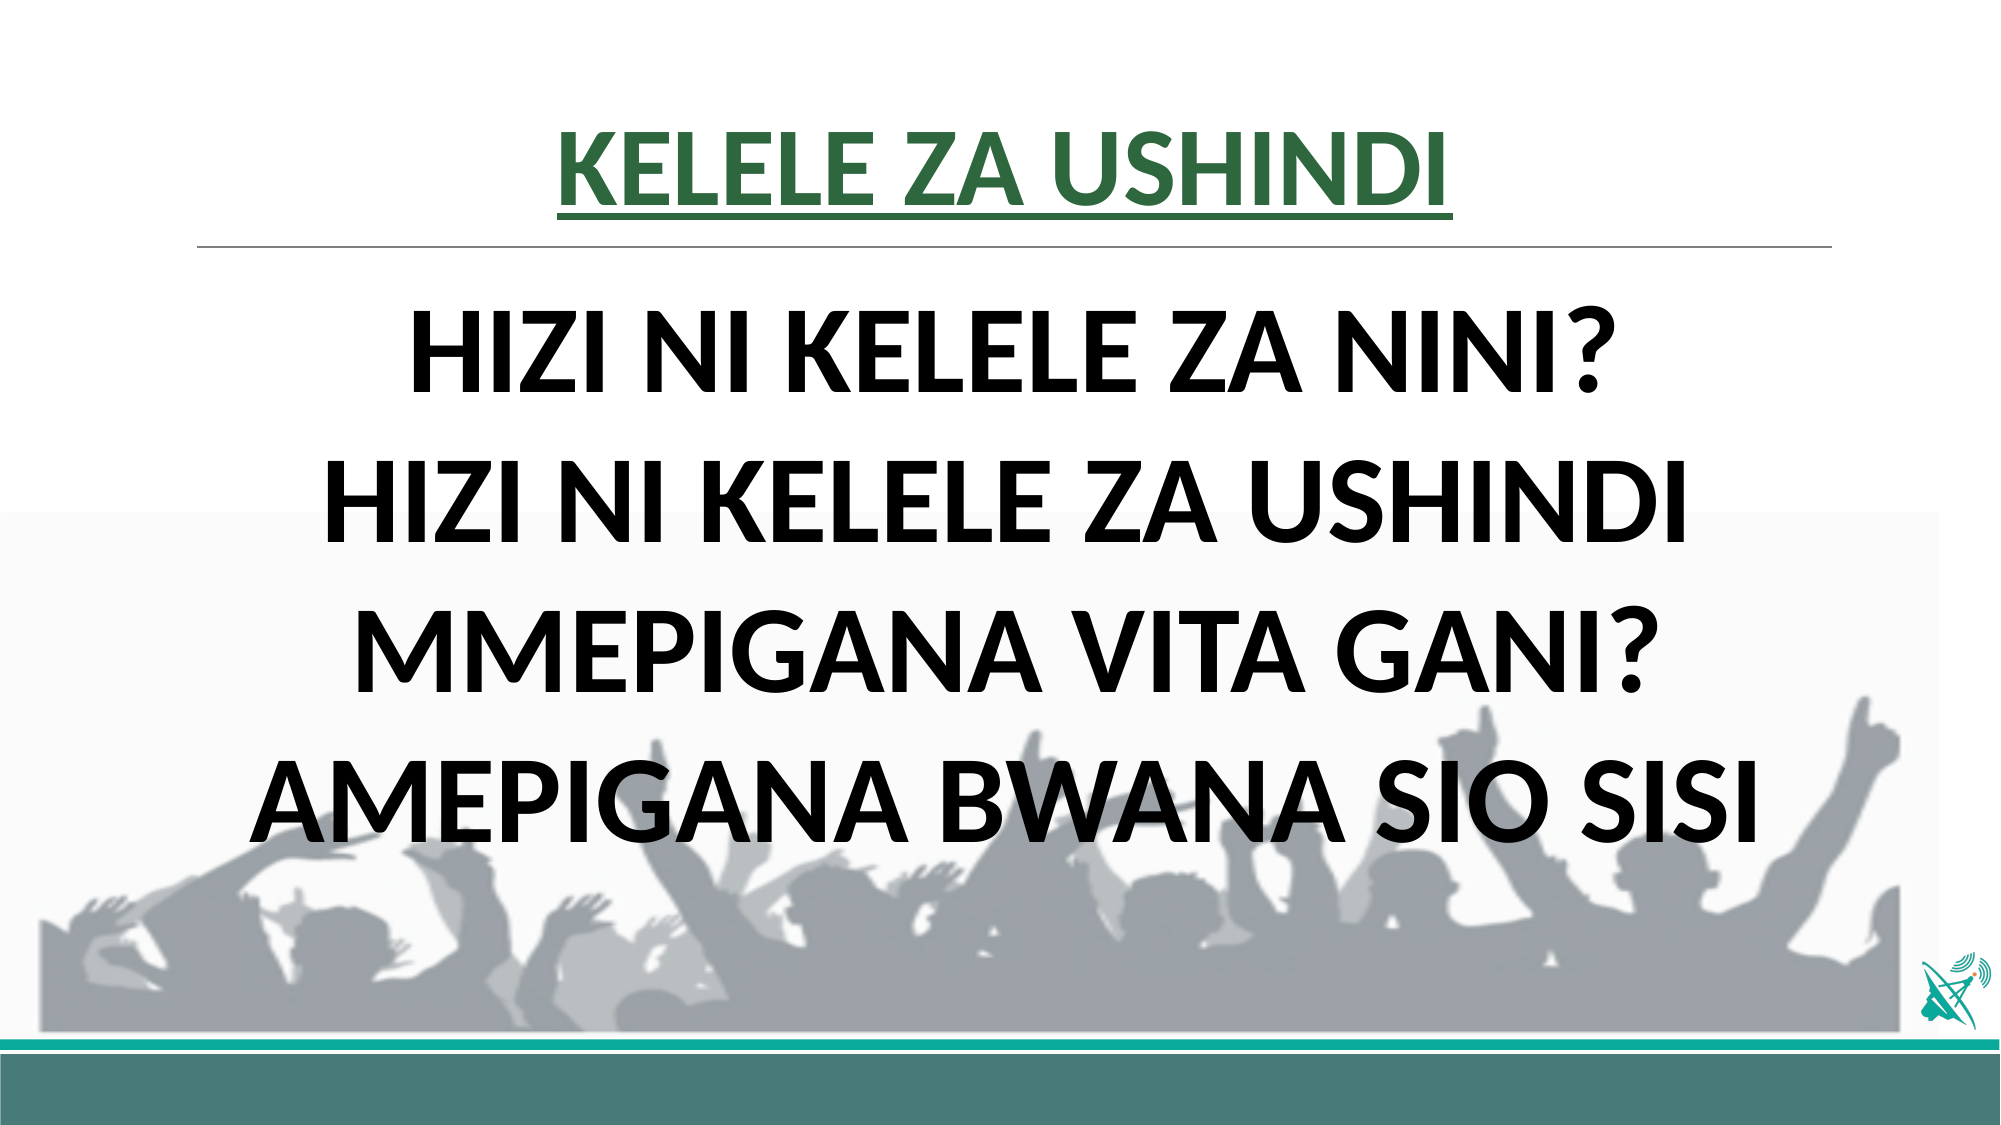

# KELELE ZA USHINDI
HIZI NI KELELE ZA NINI?
HIZI NI KELELE ZA USHINDI
MMEPIGANA VITA GANI?
AMEPIGANA BWANA SIO SISI